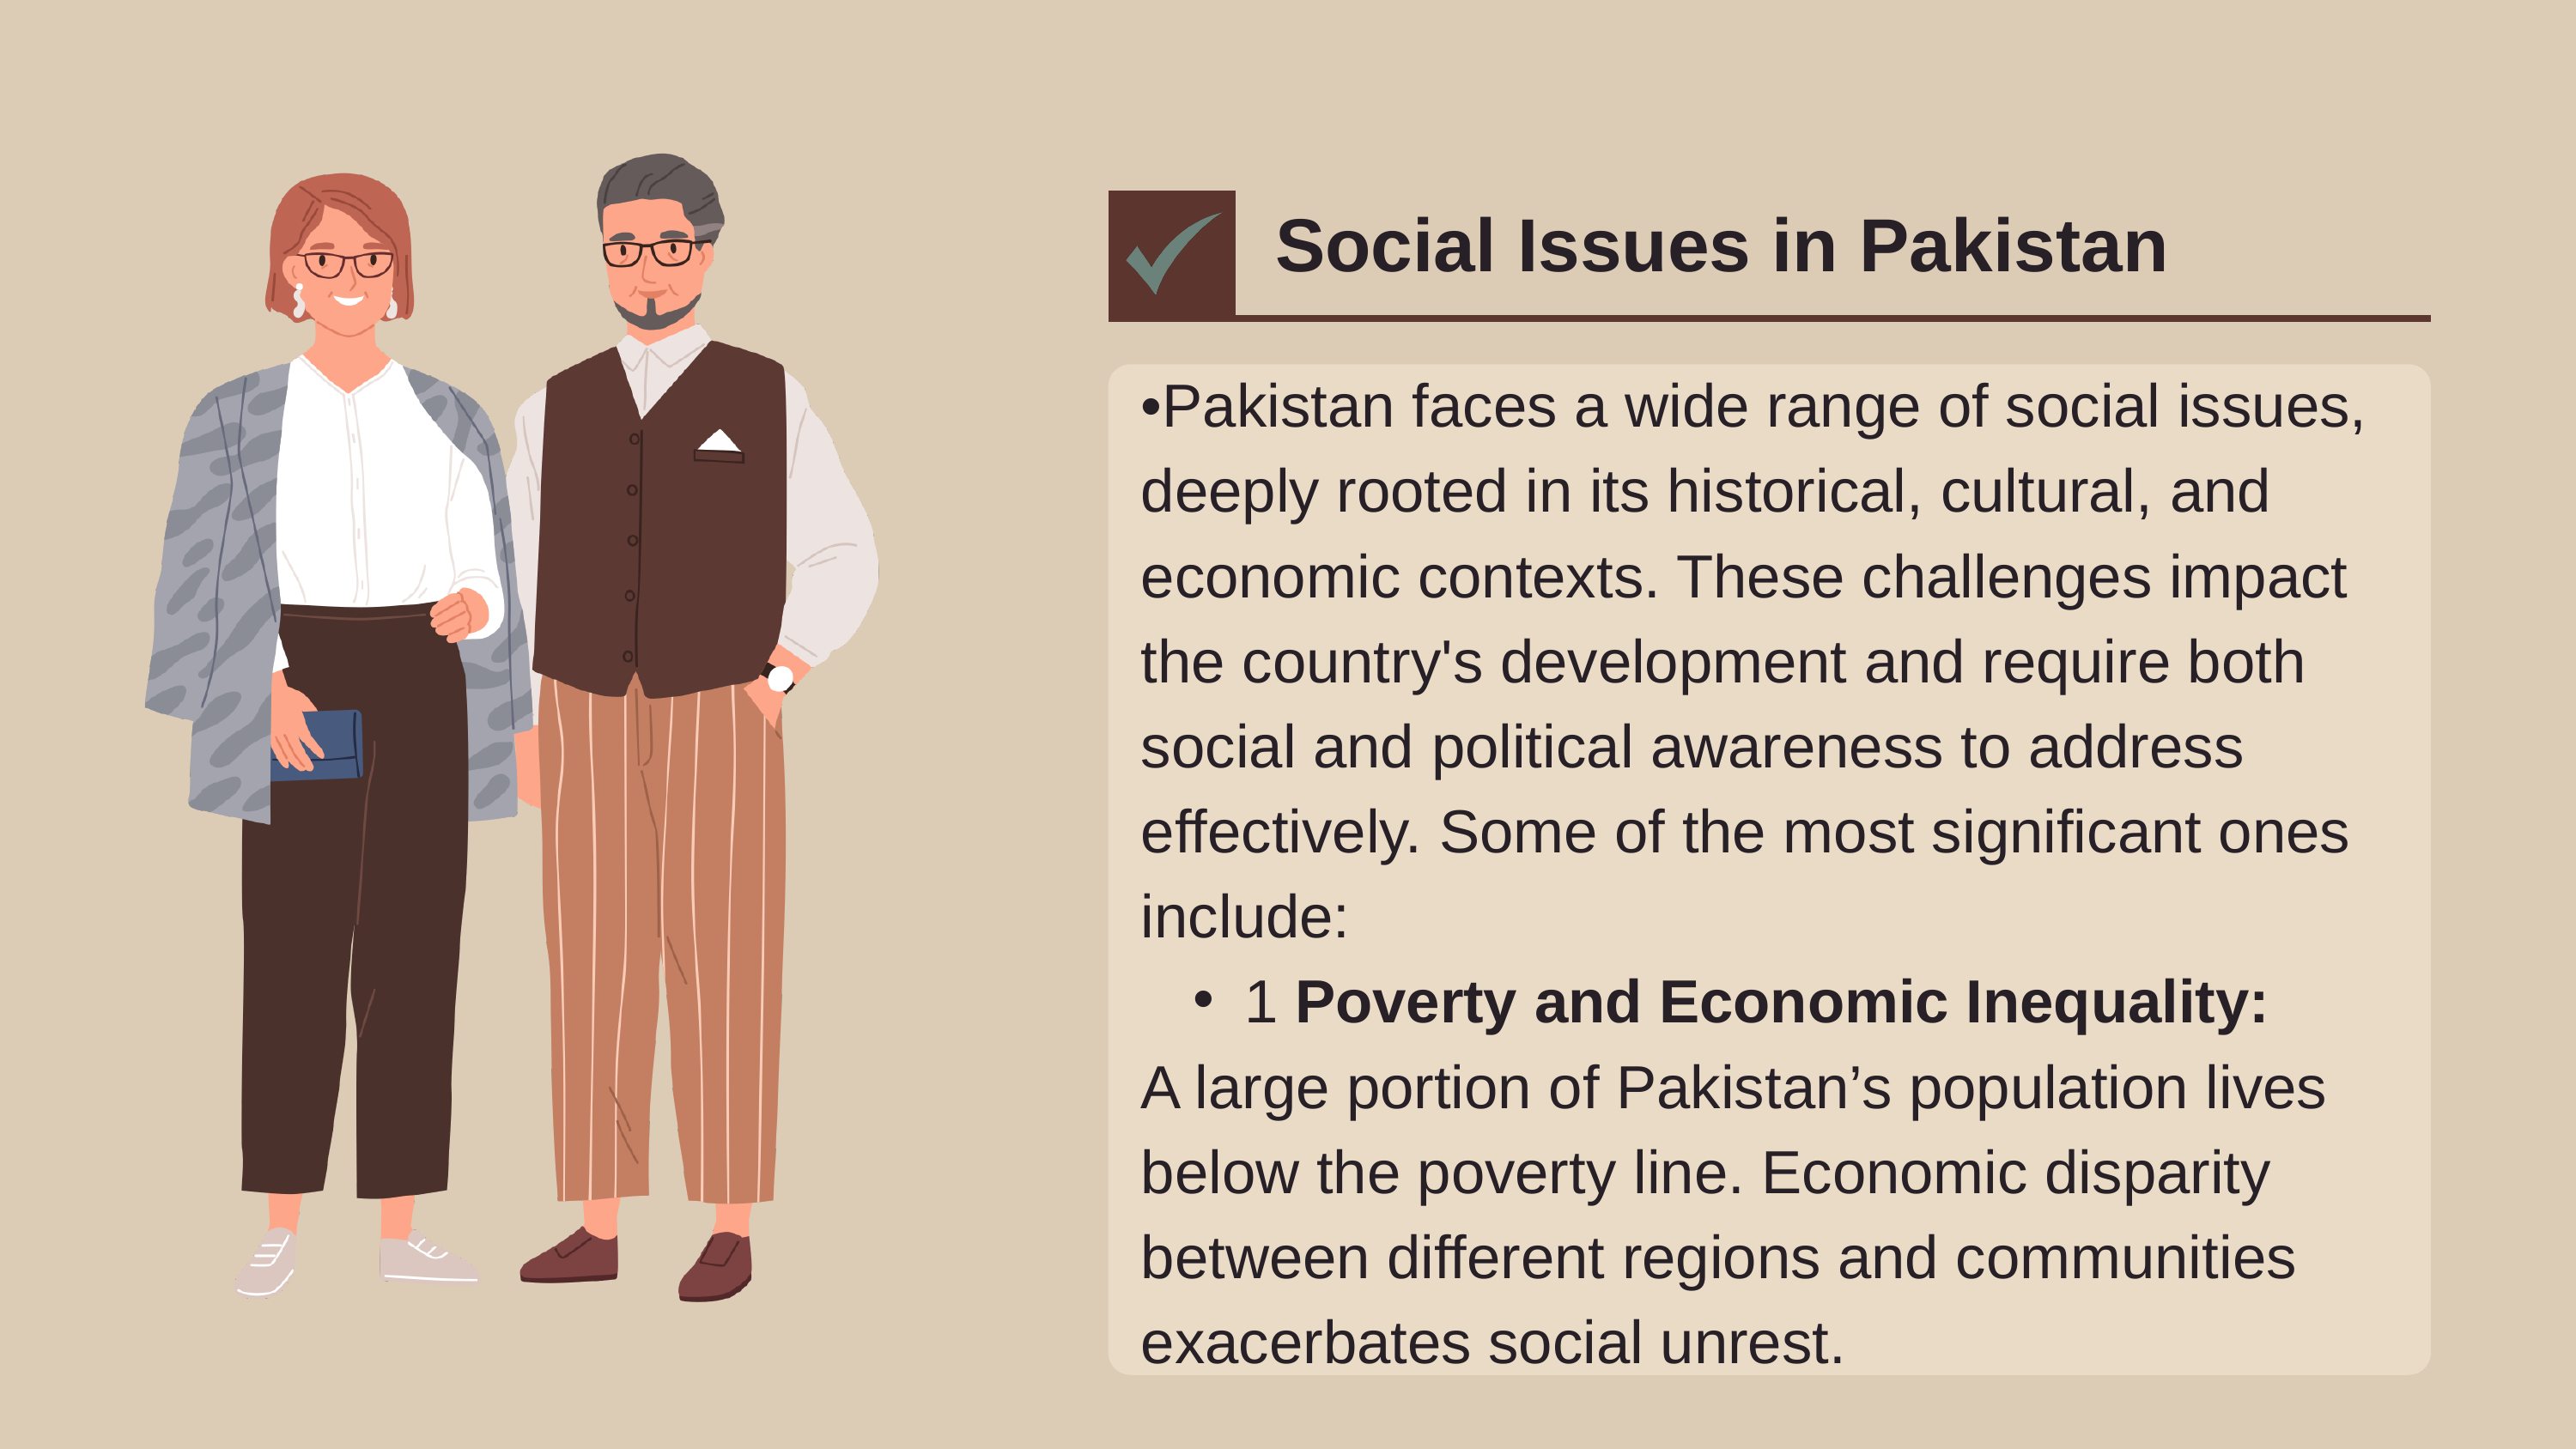

Social Issues in Pakistan

•Pakistan faces a wide range of social issues, deeply rooted in its historical, cultural, and economic contexts. These challenges impact the country's development and require both social and political awareness to address effectively. Some of the most significant ones include:
1 Poverty and Economic Inequality:
A large portion of Pakistan’s population lives below the poverty line. Economic disparity between different regions and communities exacerbates social unrest.